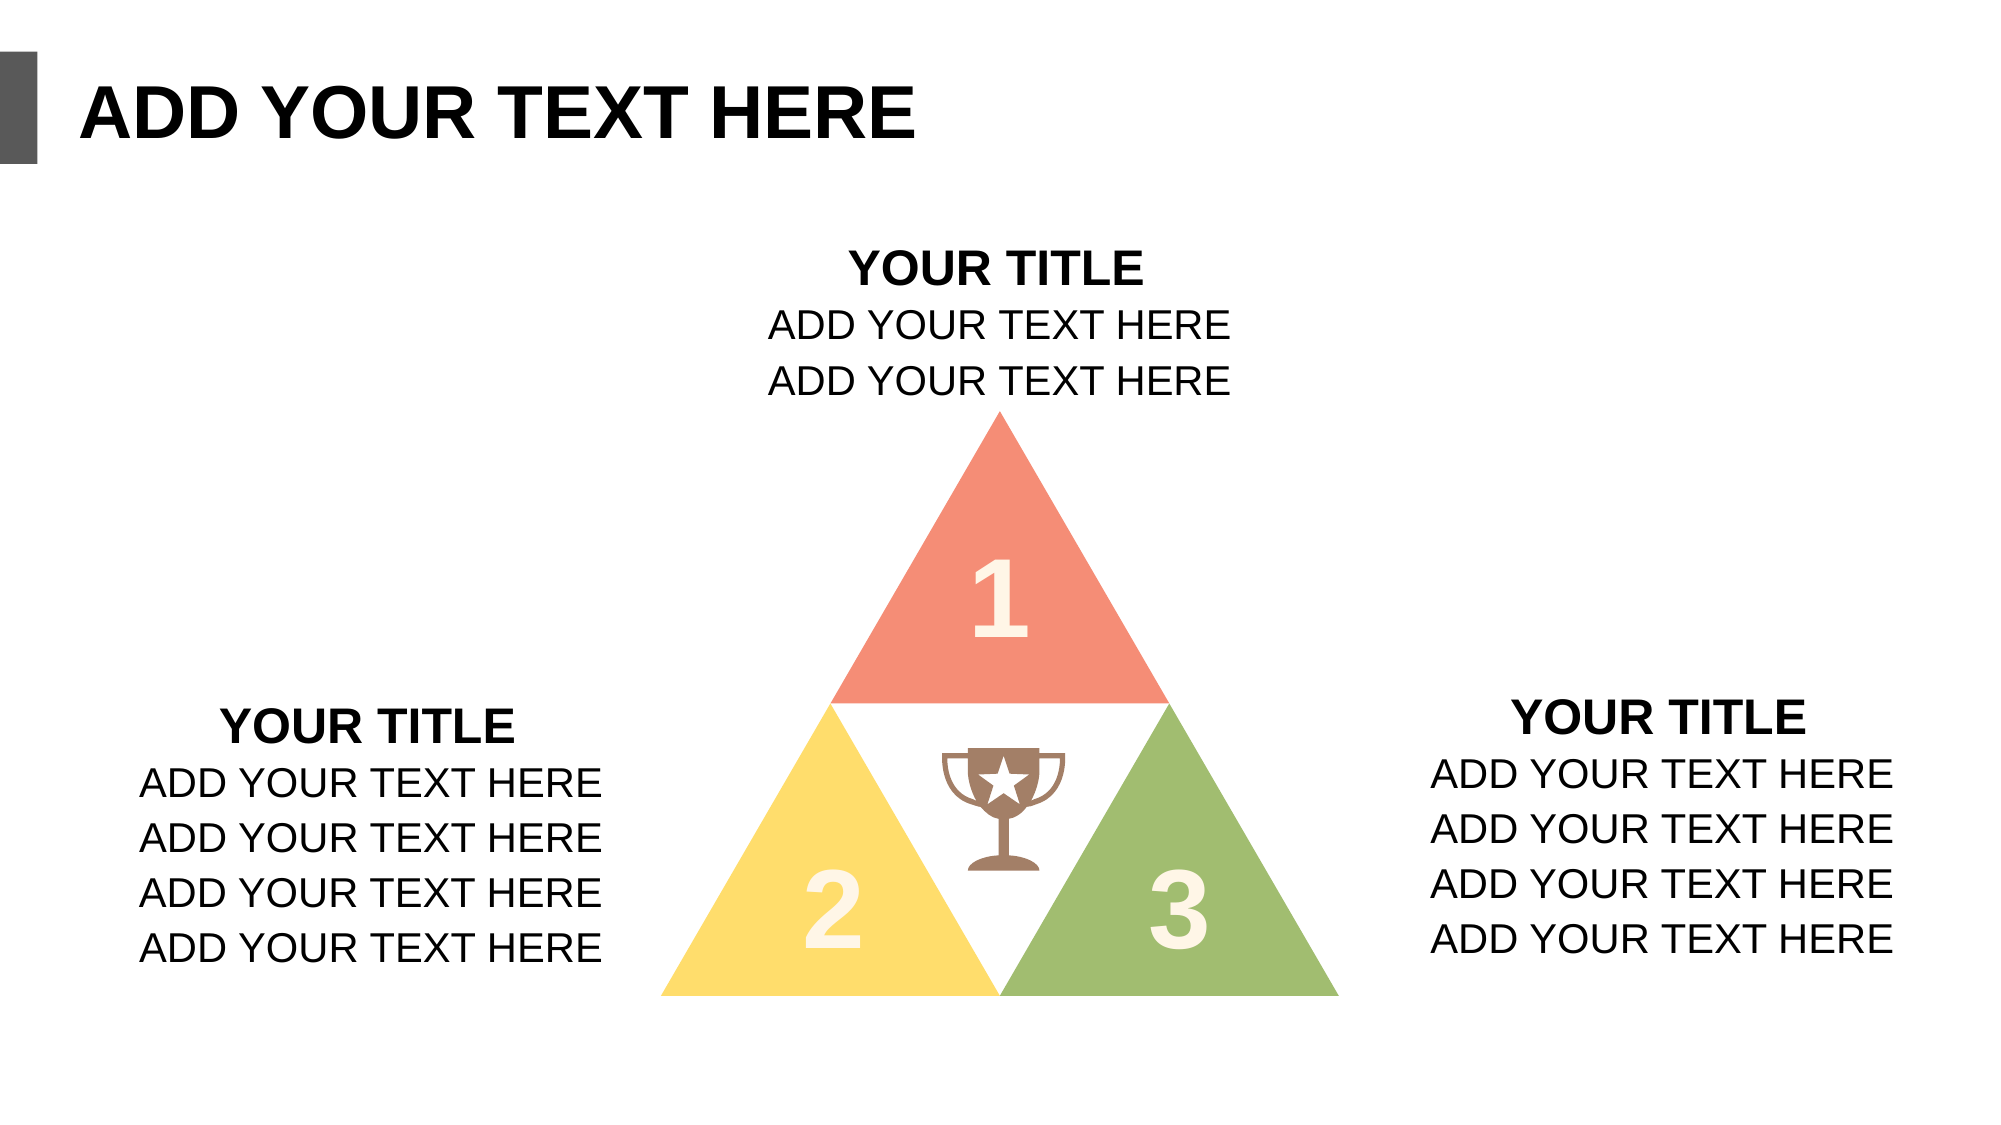

ADD YOUR TEXT HERE
YOUR TITLE
ADD YOUR TEXT HERE
ADD YOUR TEXT HERE

1

2
3
YOUR TITLE
ADD YOUR TEXT HERE
ADD YOUR TEXT HERE
ADD YOUR TEXT HERE
ADD YOUR TEXT HERE
YOUR TITLE
ADD YOUR TEXT HERE
ADD YOUR TEXT HERE
ADD YOUR TEXT HERE
ADD YOUR TEXT HERE